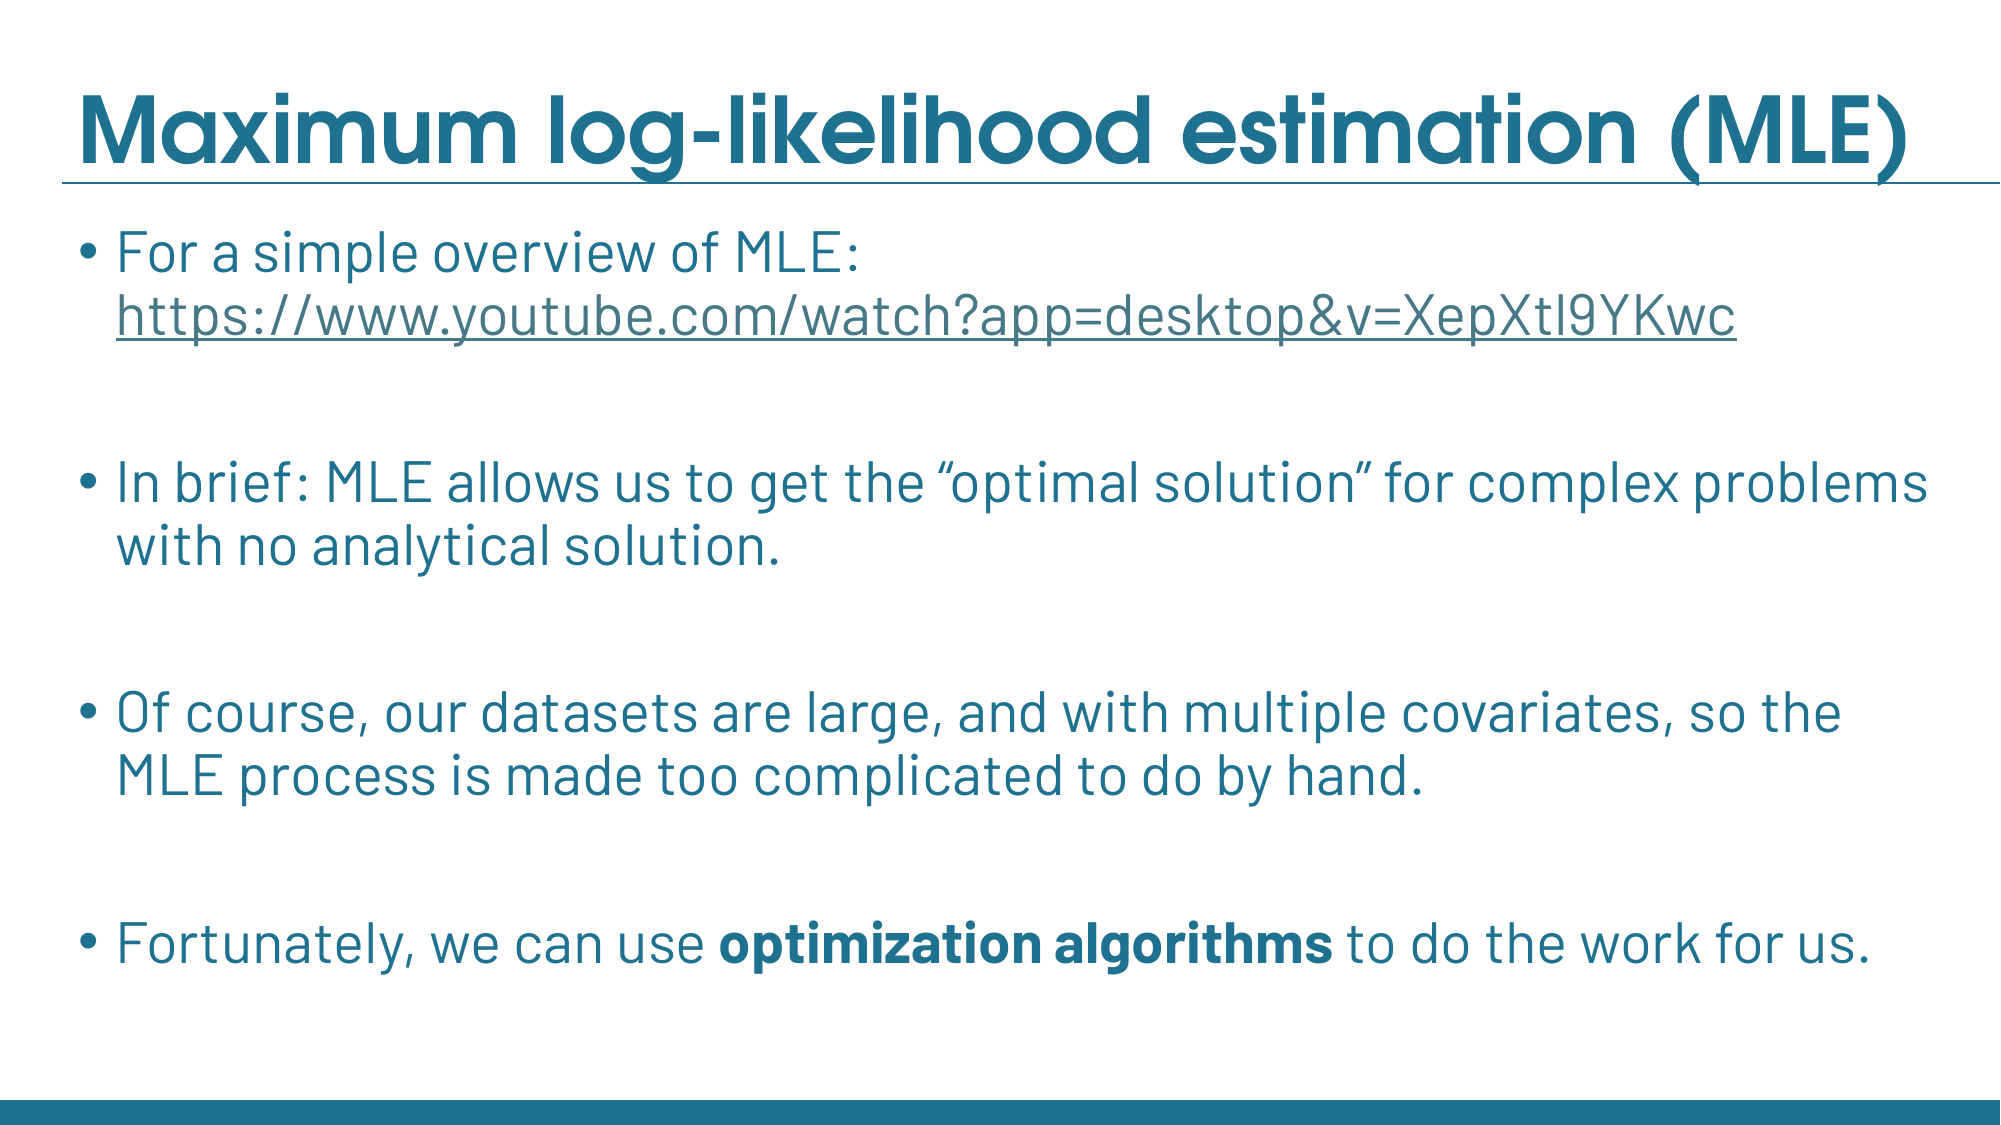

# Maximum log-likelihood estimation (MLE)
For a simple overview of MLE: https://www.youtube.com/watch?app=desktop&v=XepXtl9YKwc

In brief: MLE allows us to get the “optimal solution” for complex problems with no analytical solution.

Of course, our datasets are large, and with multiple covariates, so the MLE process is made too complicated to do by hand.

Fortunately, we can use optimization algorithms to do the work for us.